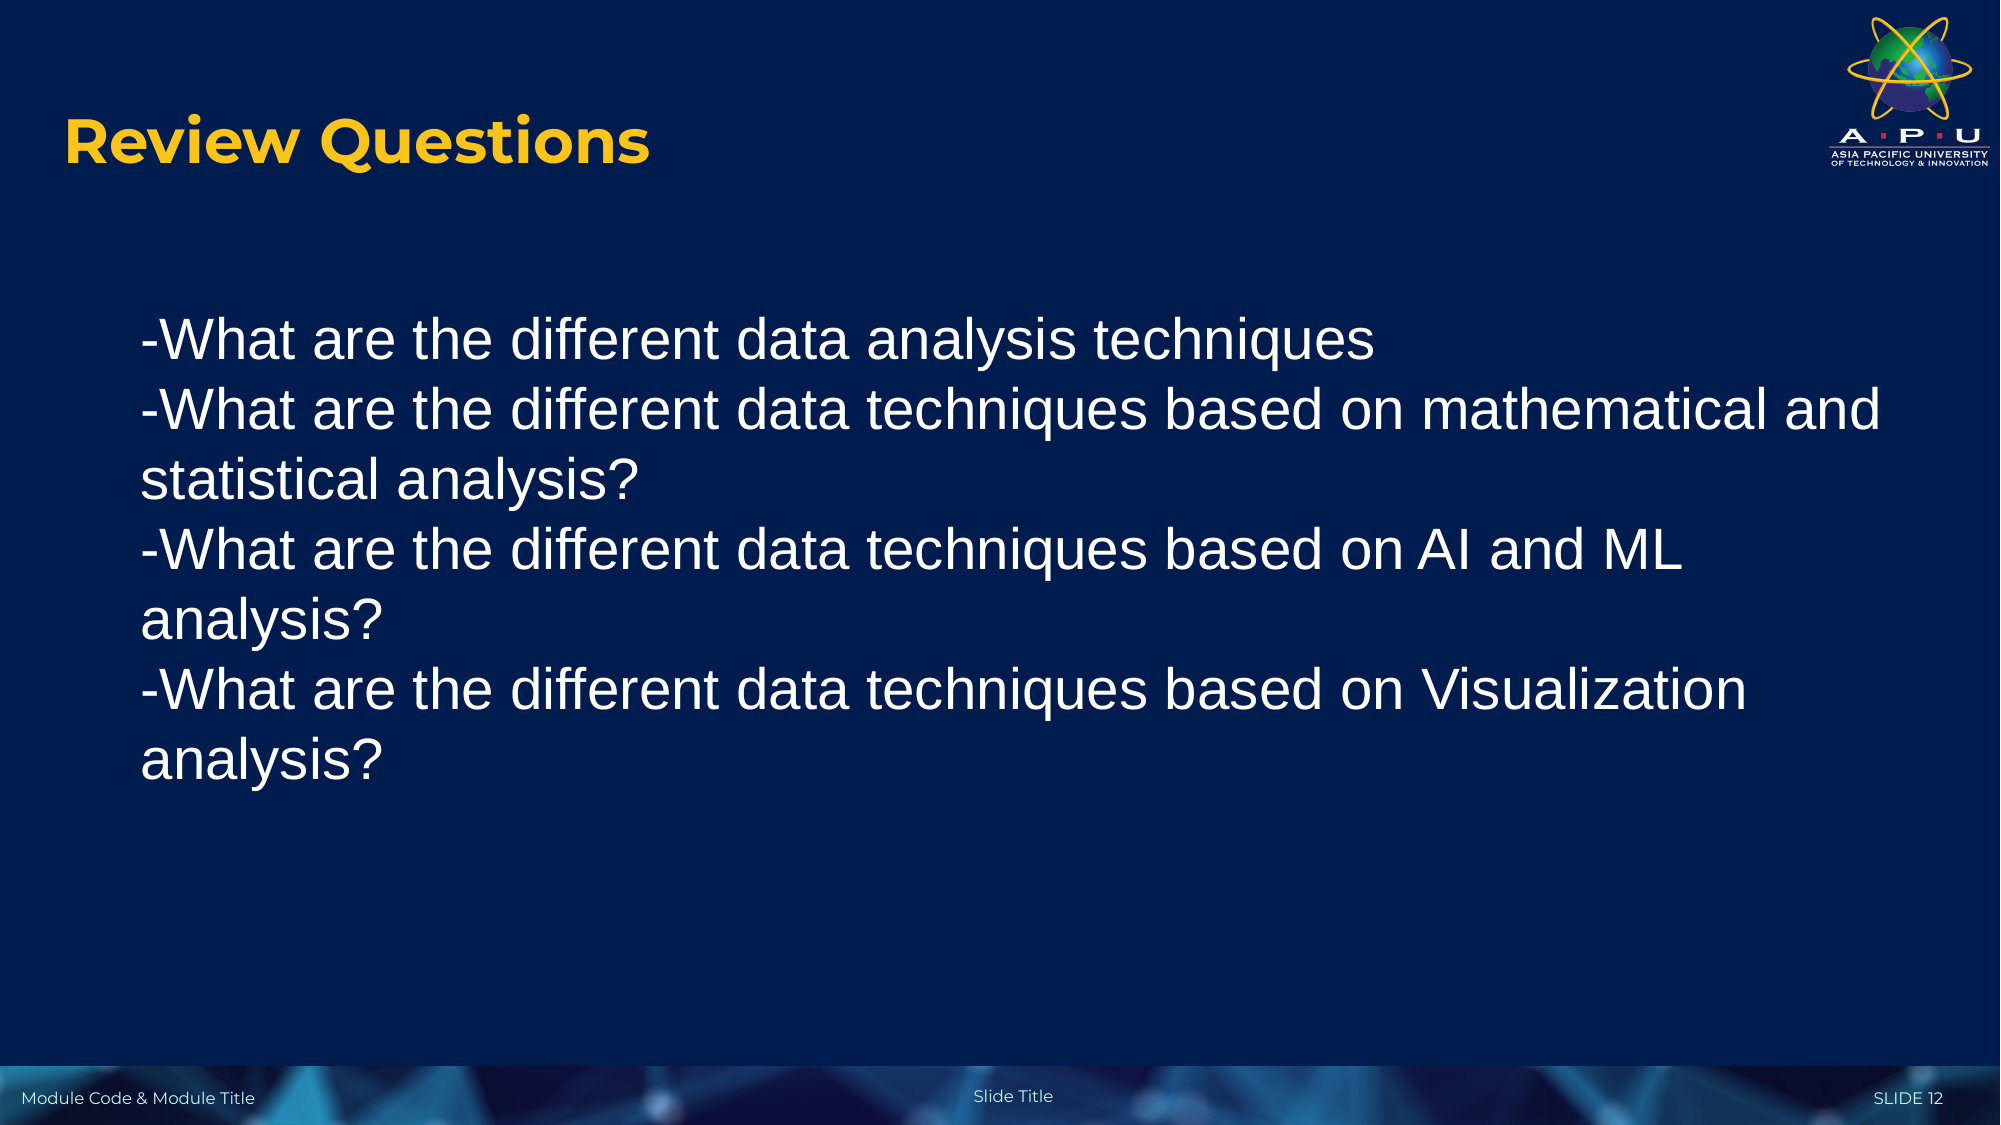

# Review Questions
-What are the different data analysis techniques
-What are the different data techniques based on mathematical and statistical analysis?
-What are the different data techniques based on AI and ML analysis?
-What are the different data techniques based on Visualization analysis?